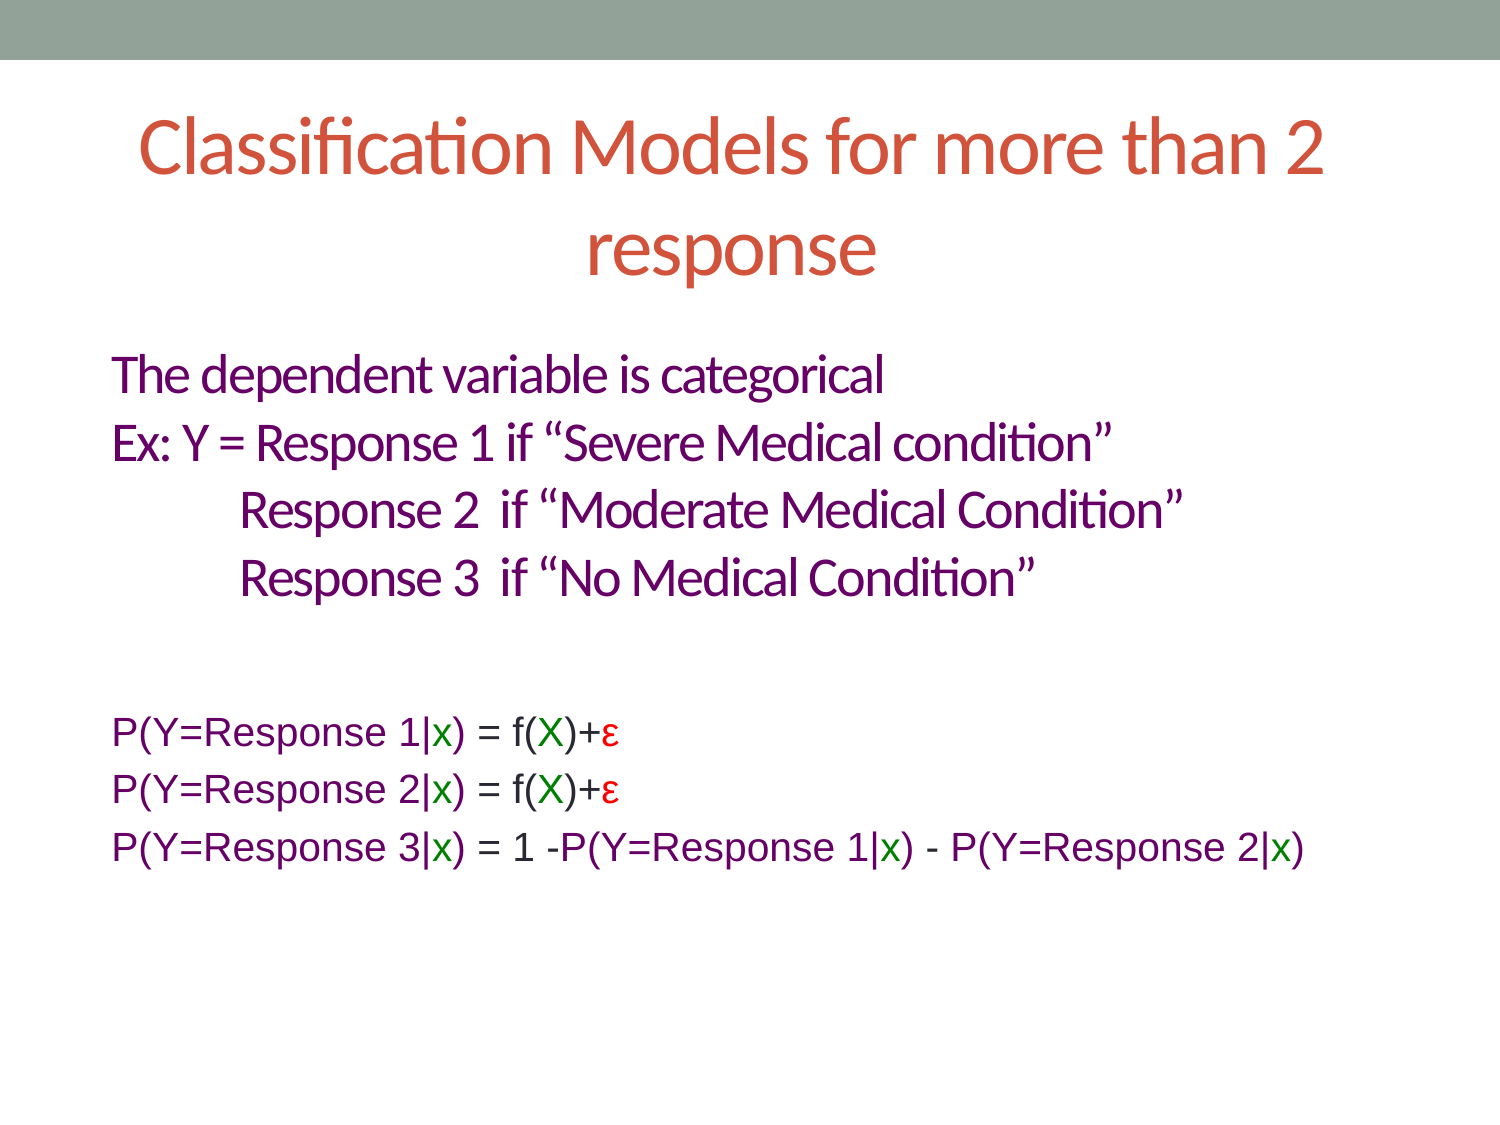

# Classification Models for more than 2 response
The dependent variable is categorical
Ex: Y = Response 1 if “Severe Medical condition”
            Response 2  if “Moderate Medical Condition”
            Response 3  if “No Medical Condition”
P(Y=Response 1|x) = f(X)+ε
P(Y=Response 2|x) = f(X)+ε
P(Y=Response 3|x) = 1 -P(Y=Response 1|x) - P(Y=Response 2|x)